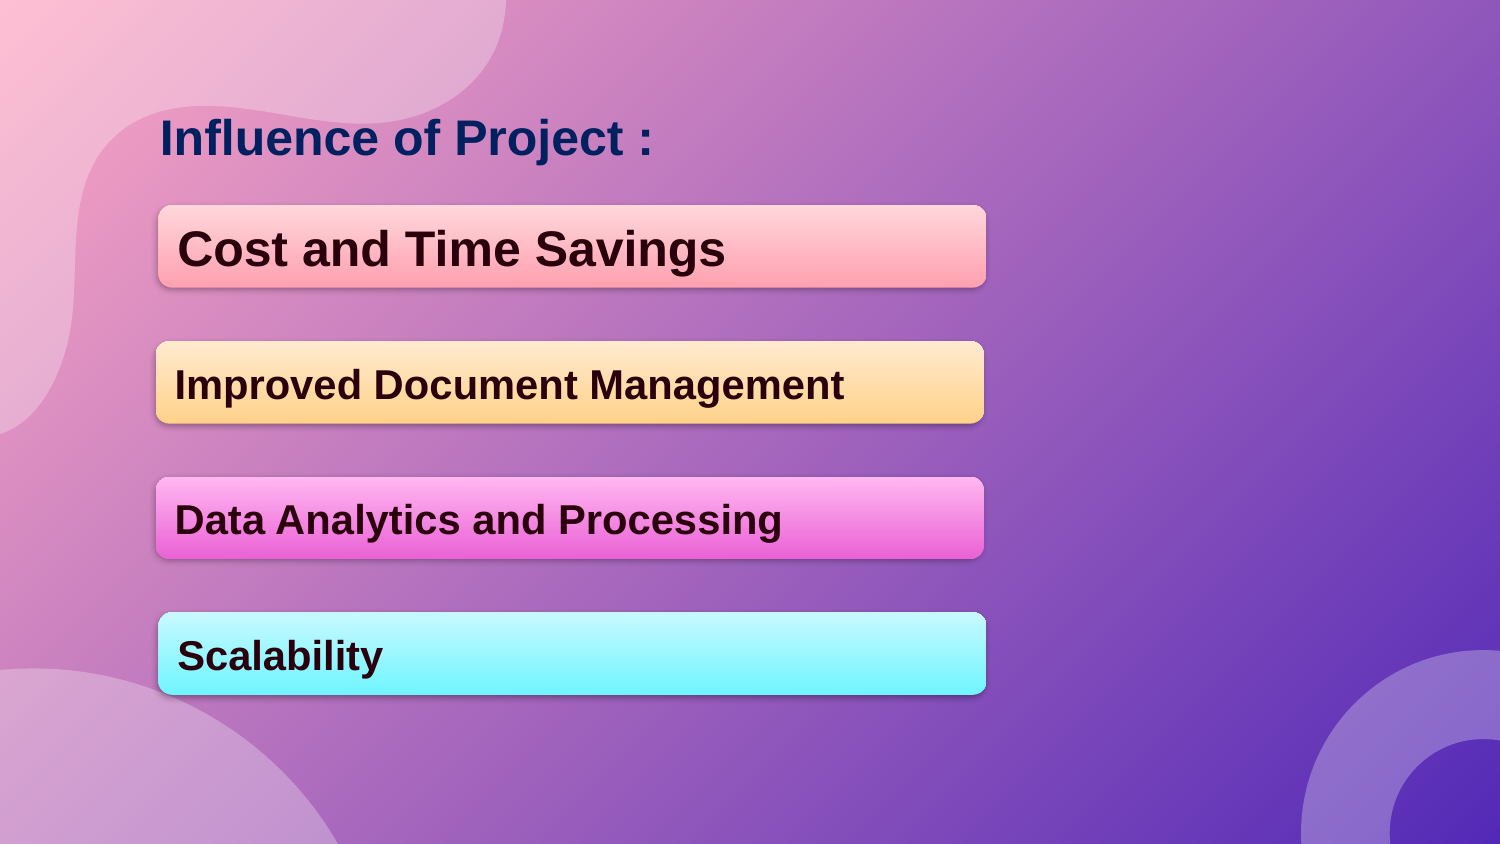

# Influence of Project :
Cost and Time Savings
Improved Document Management
Data Analytics and Processing
Scalability